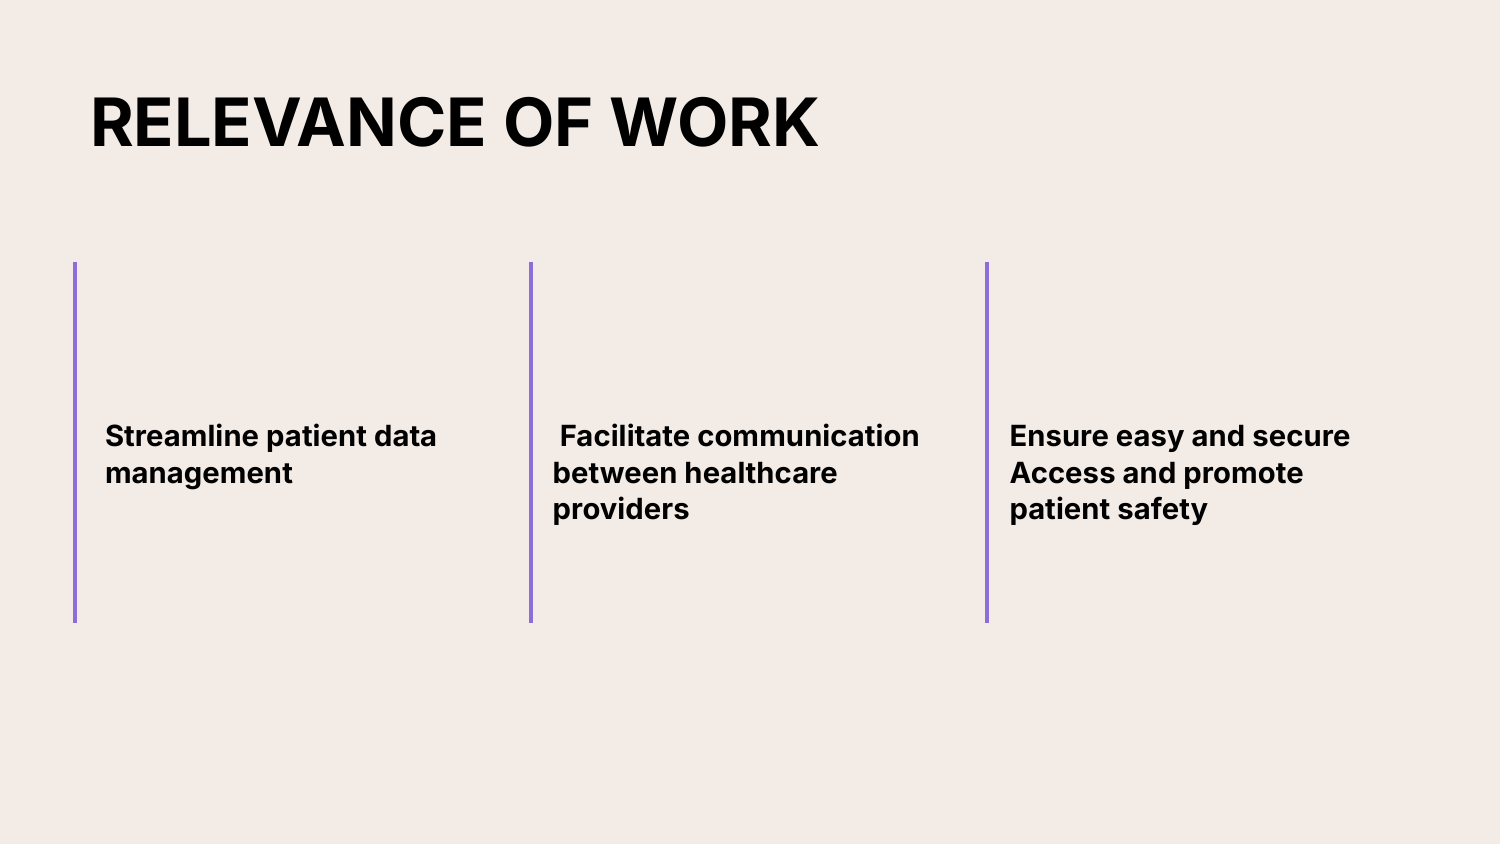

# RELEVANCE OF WORK
Streamline patient data management
 Facilitate communication between healthcare providers
Ensure easy and secure Access and promote patient safety